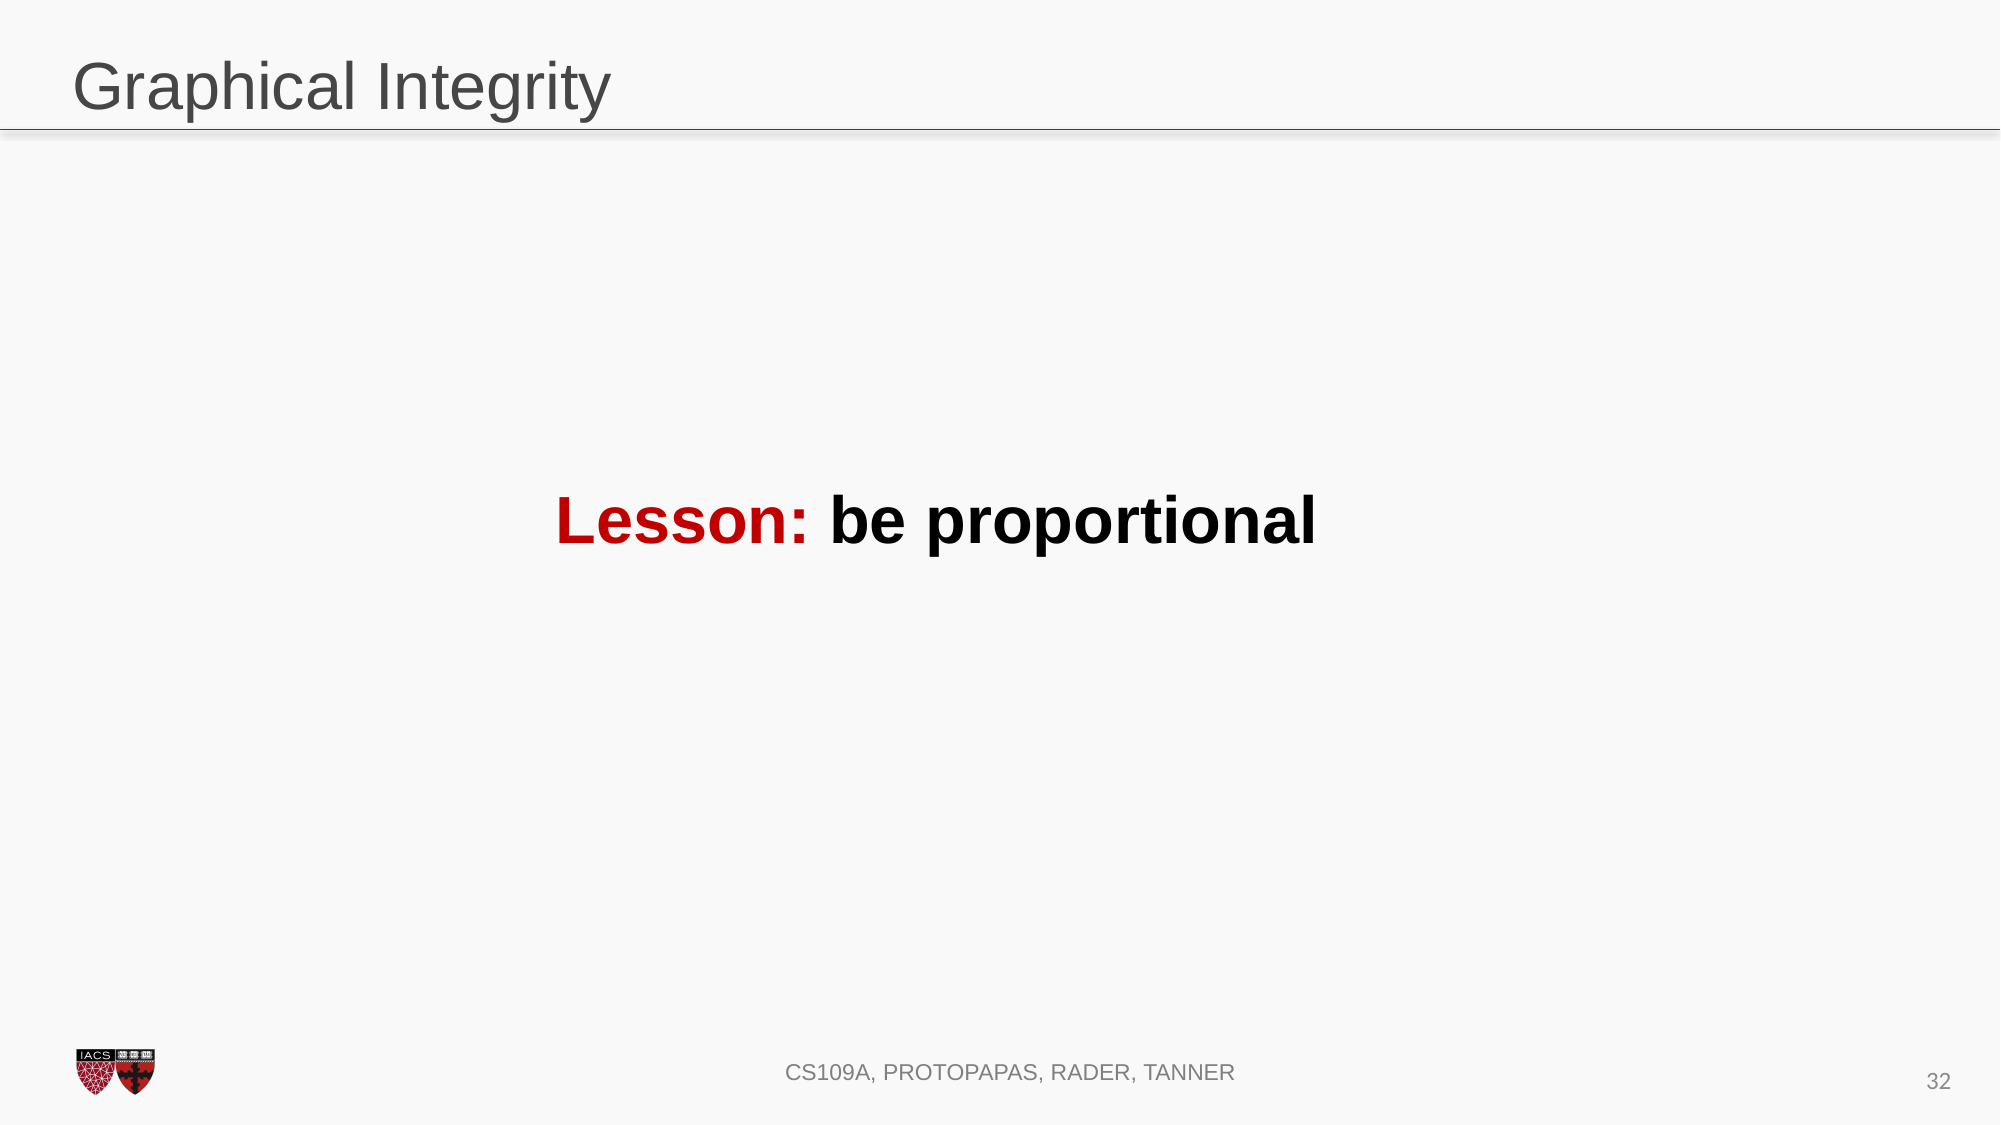

# Graphical Integrity
Lesson: be proportional
32